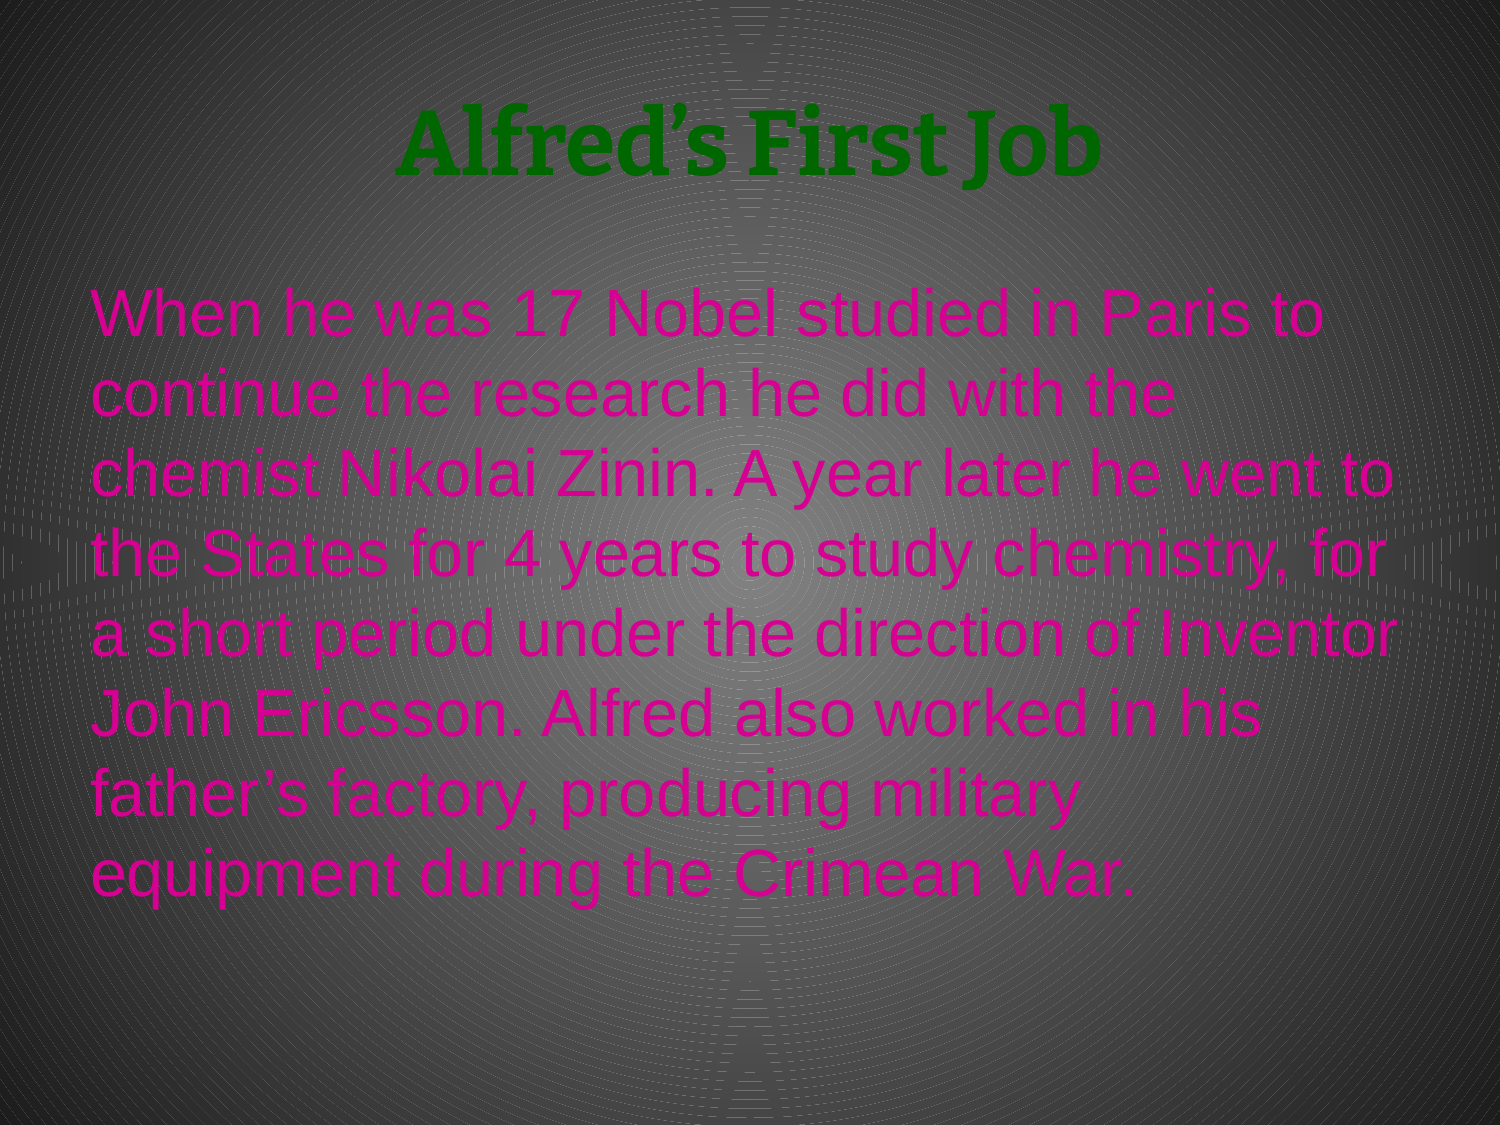

# Alfred’s First Job
When he was 17 Nobel studied in Paris to continue the research he did with the chemist Nikolai Zinin. A year later he went to the States for 4 years to study chemistry, for a short period under the direction of Inventor John Ericsson. Alfred also worked in his father’s factory, producing military equipment during the Crimean War.